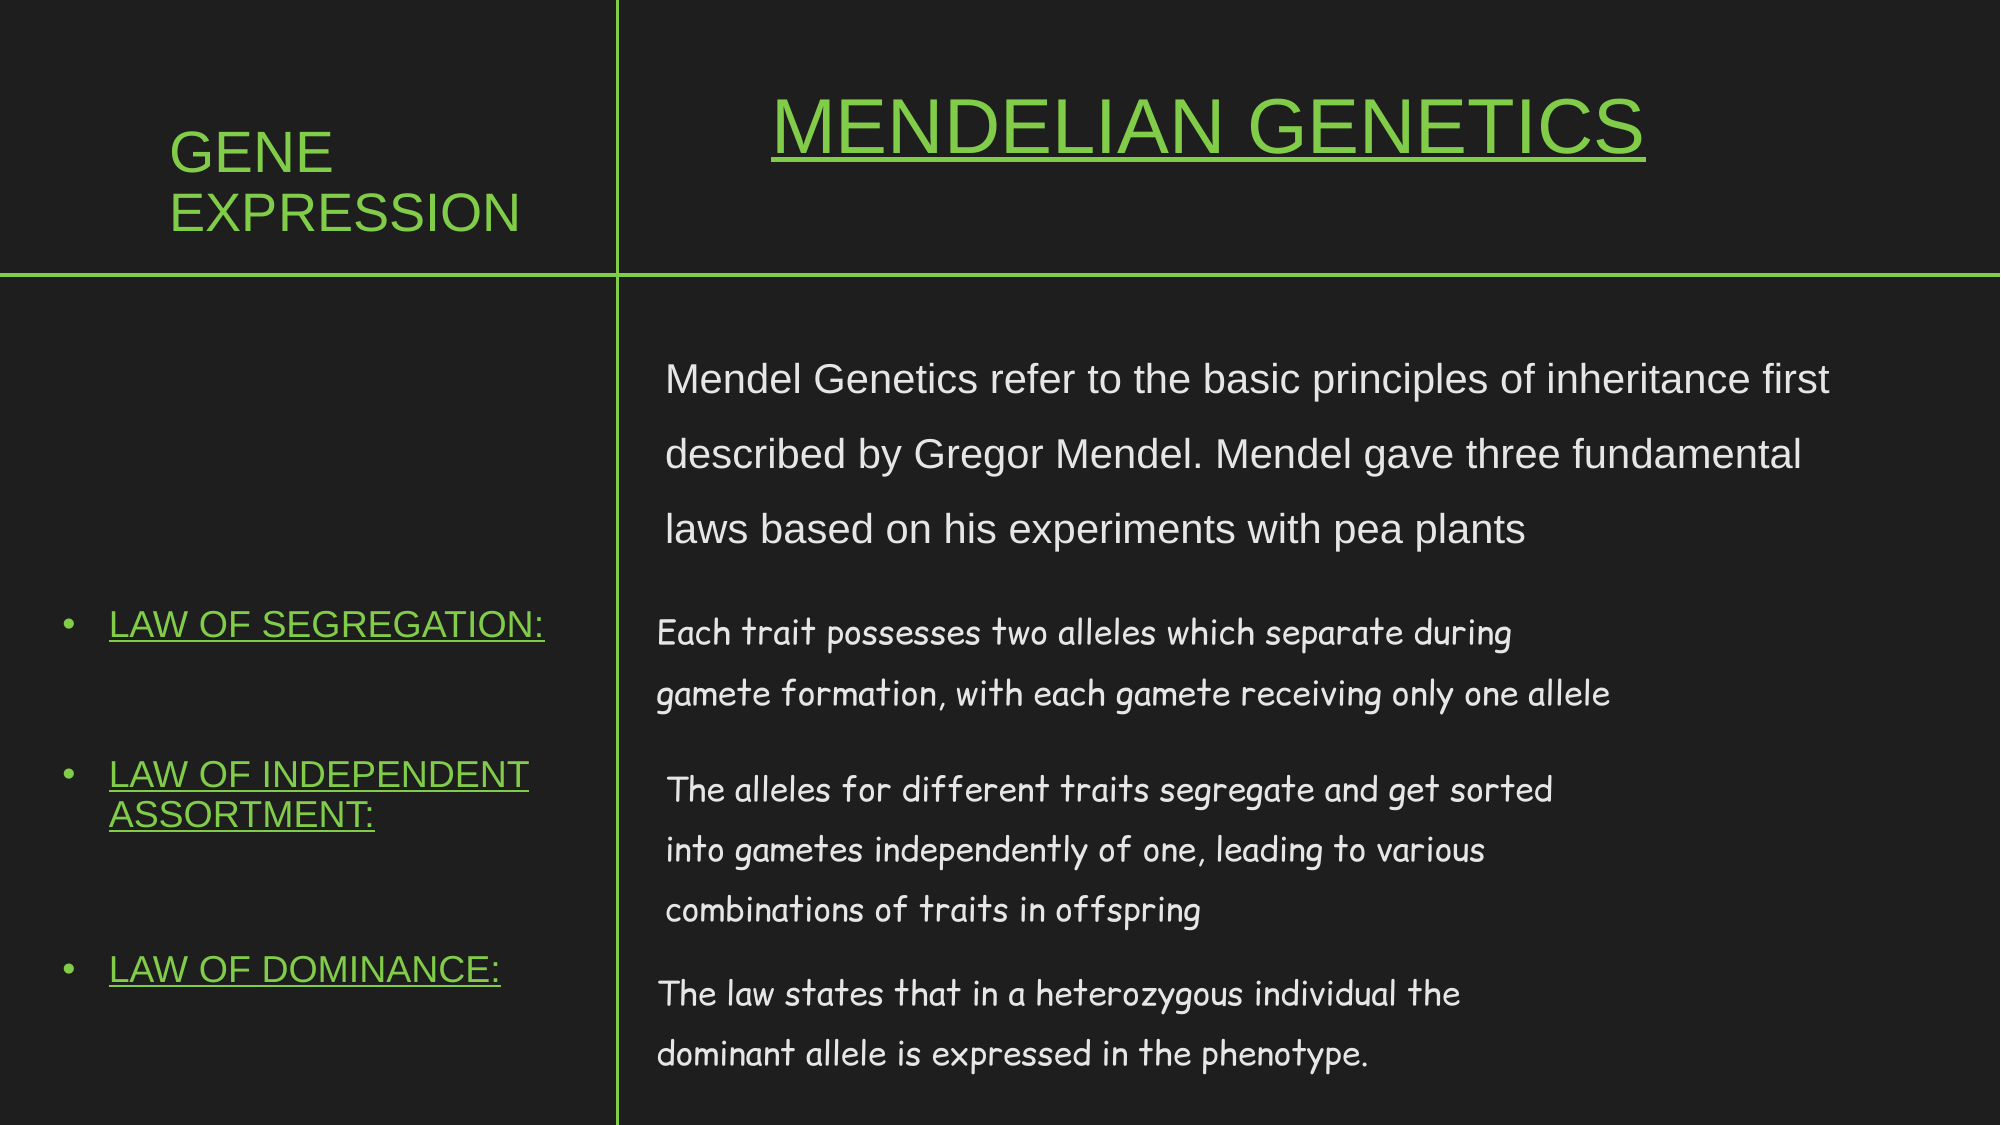

# Gene expression
Mendelian genetics
Mendel Genetics refer to the basic principles of inheritance first described by Gregor Mendel. Mendel gave three fundamental laws based on his experiments with pea plants
Each trait possesses two alleles which separate during gamete formation, with each gamete receiving only one allele
Law of segregation:
The alleles for different traits segregate and get sorted into gametes independently of one, leading to various combinations of traits in offspring
LAW of independent assortment:
LAW of dominance:
The law states that in a heterozygous individual the dominant allele is expressed in the phenotype.
7